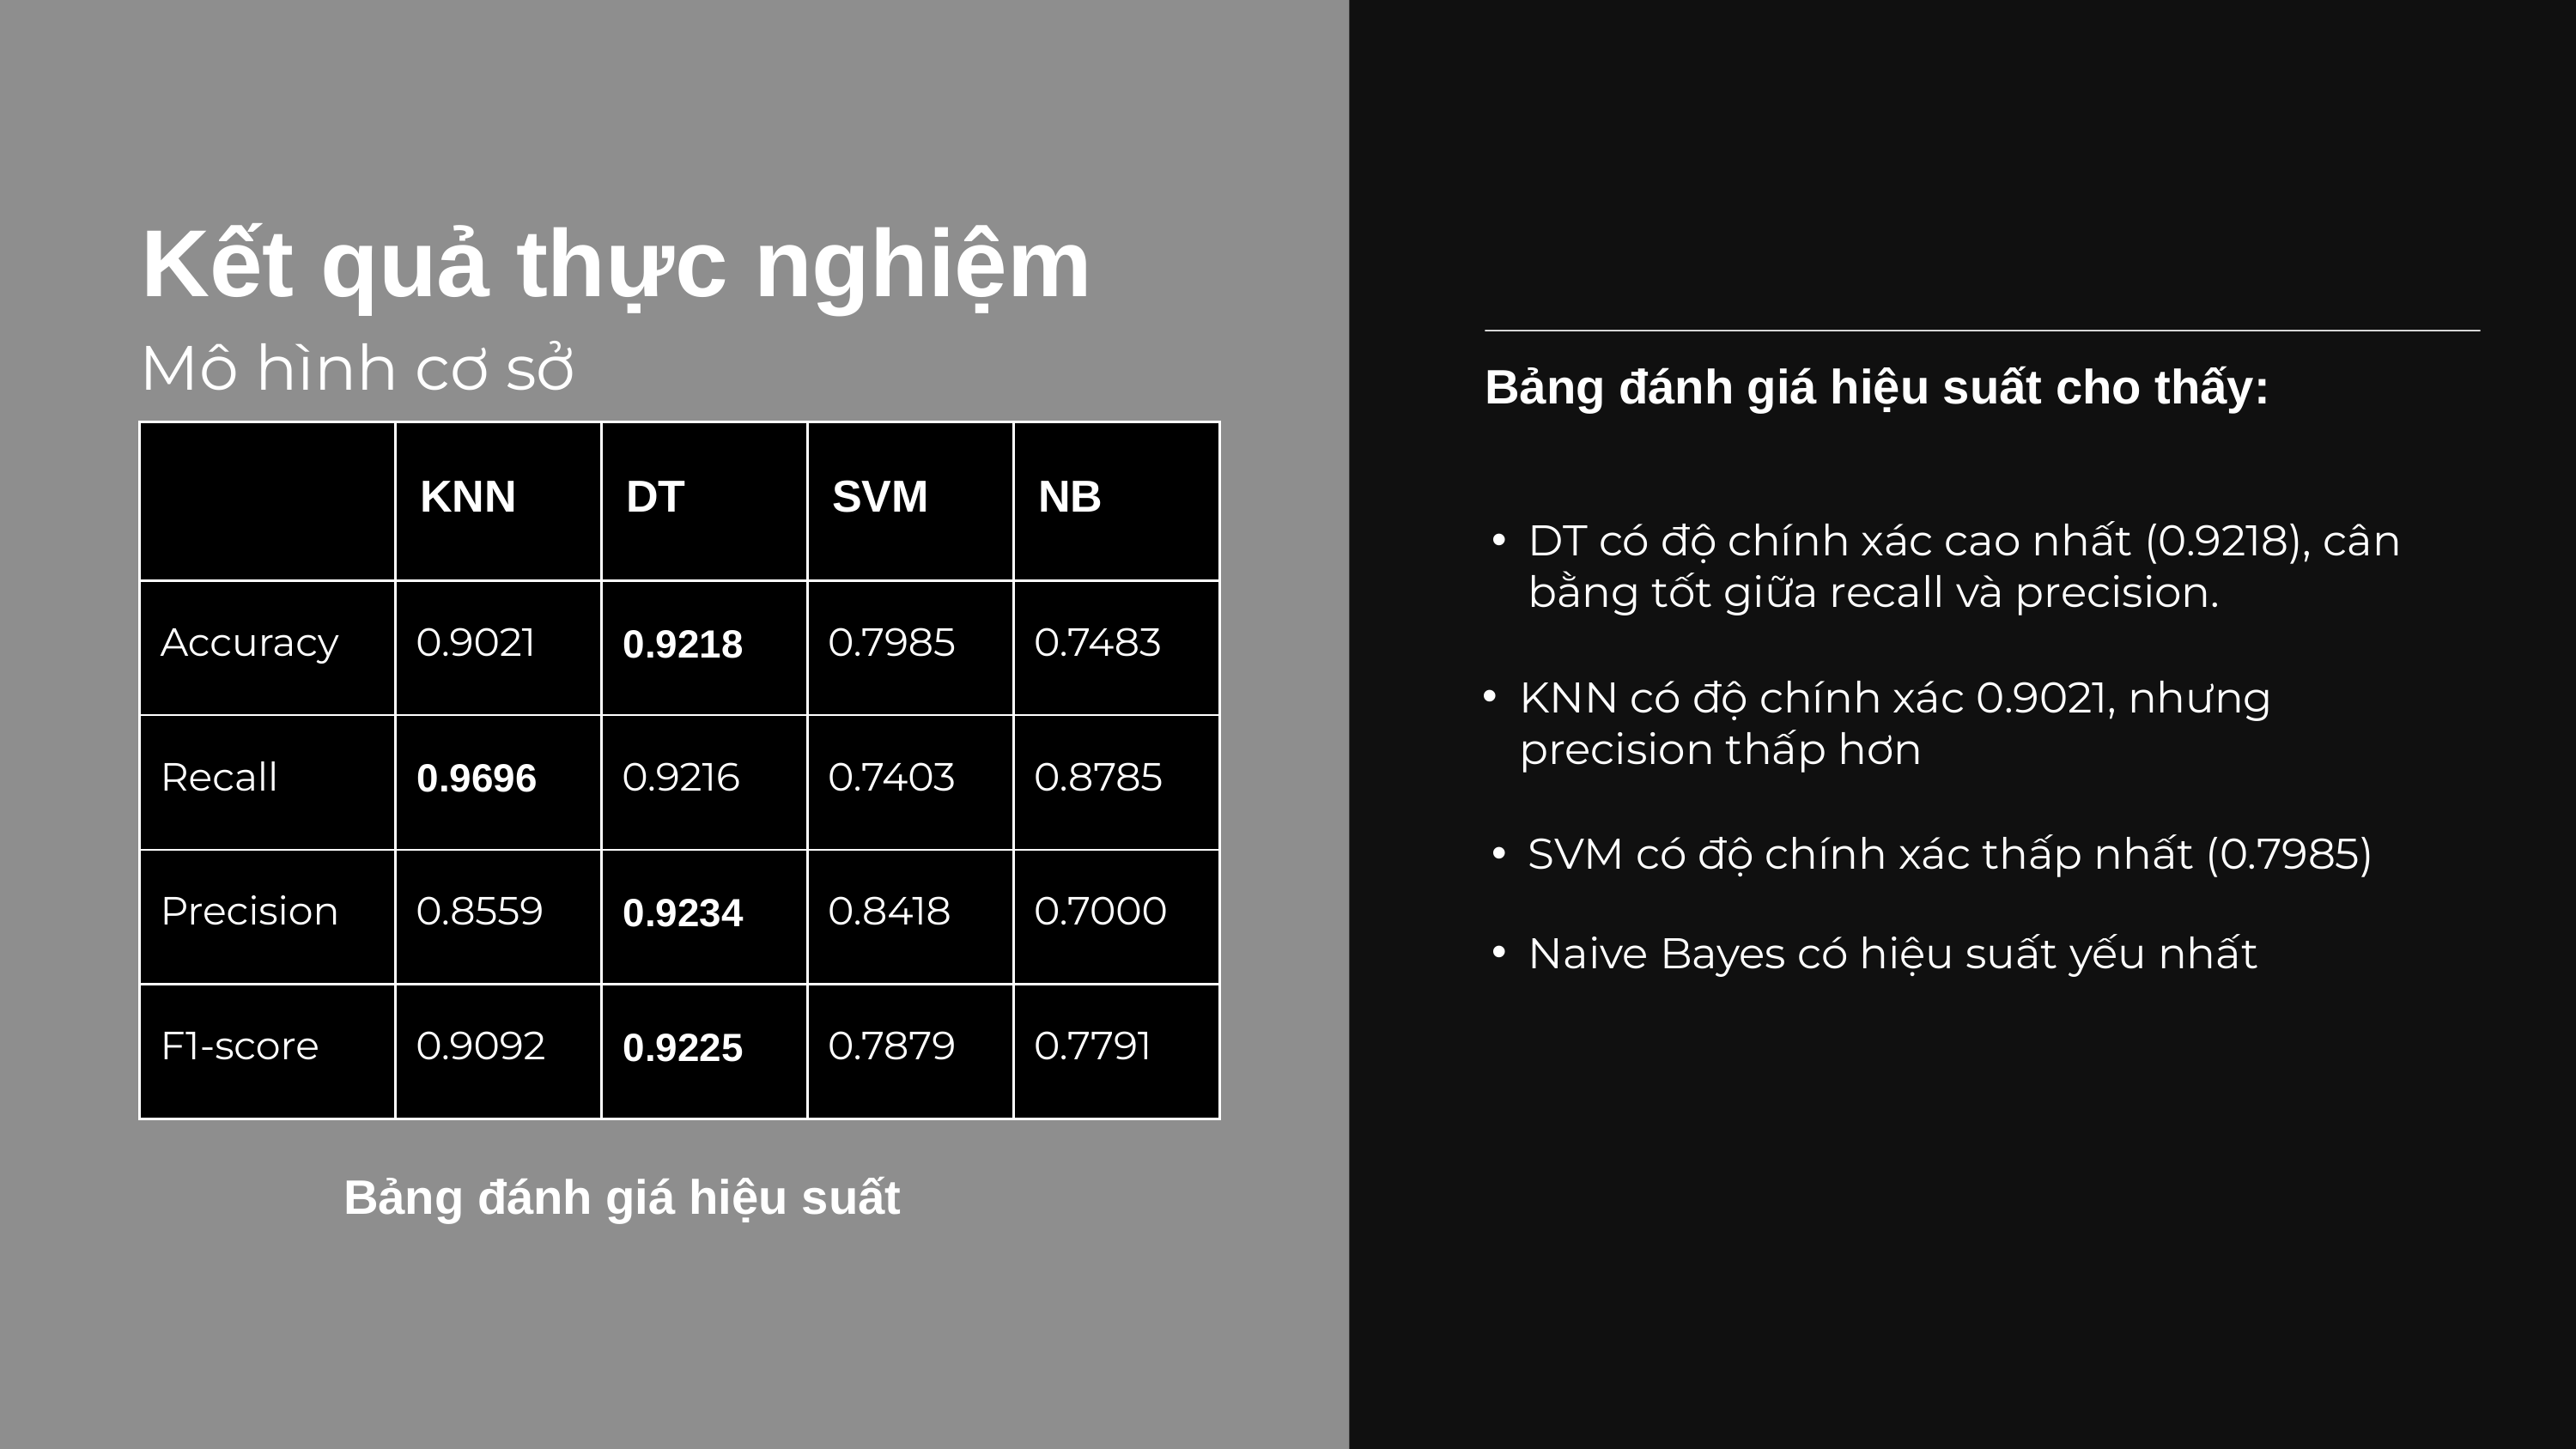

Kết quả thực nghiệm
Mô hình cơ sở

Bảng đánh giá hiệu suất cho thấy:
|  | KNN | DT | SVM | NB |
| --- | --- | --- | --- | --- |
| Accuracy | 0.9021 | 0.9218 | 0.7985 | 0.7483 |
| Recall | 0.9696 | 0.9216 | 0.7403 | 0.8785 |
| Precision | 0.8559 | 0.9234 | 0.8418 | 0.7000 |
| F1-score | 0.9092 | 0.9225 | 0.7879 | 0.7791 |
DT có độ chính xác cao nhất (0.9218), cân bằng tốt giữa recall và precision.
KNN có độ chính xác 0.9021, nhưng precision thấp hơn
SVM có độ chính xác thấp nhất (0.7985)
Naive Bayes có hiệu suất yếu nhất
Bảng đánh giá hiệu suất